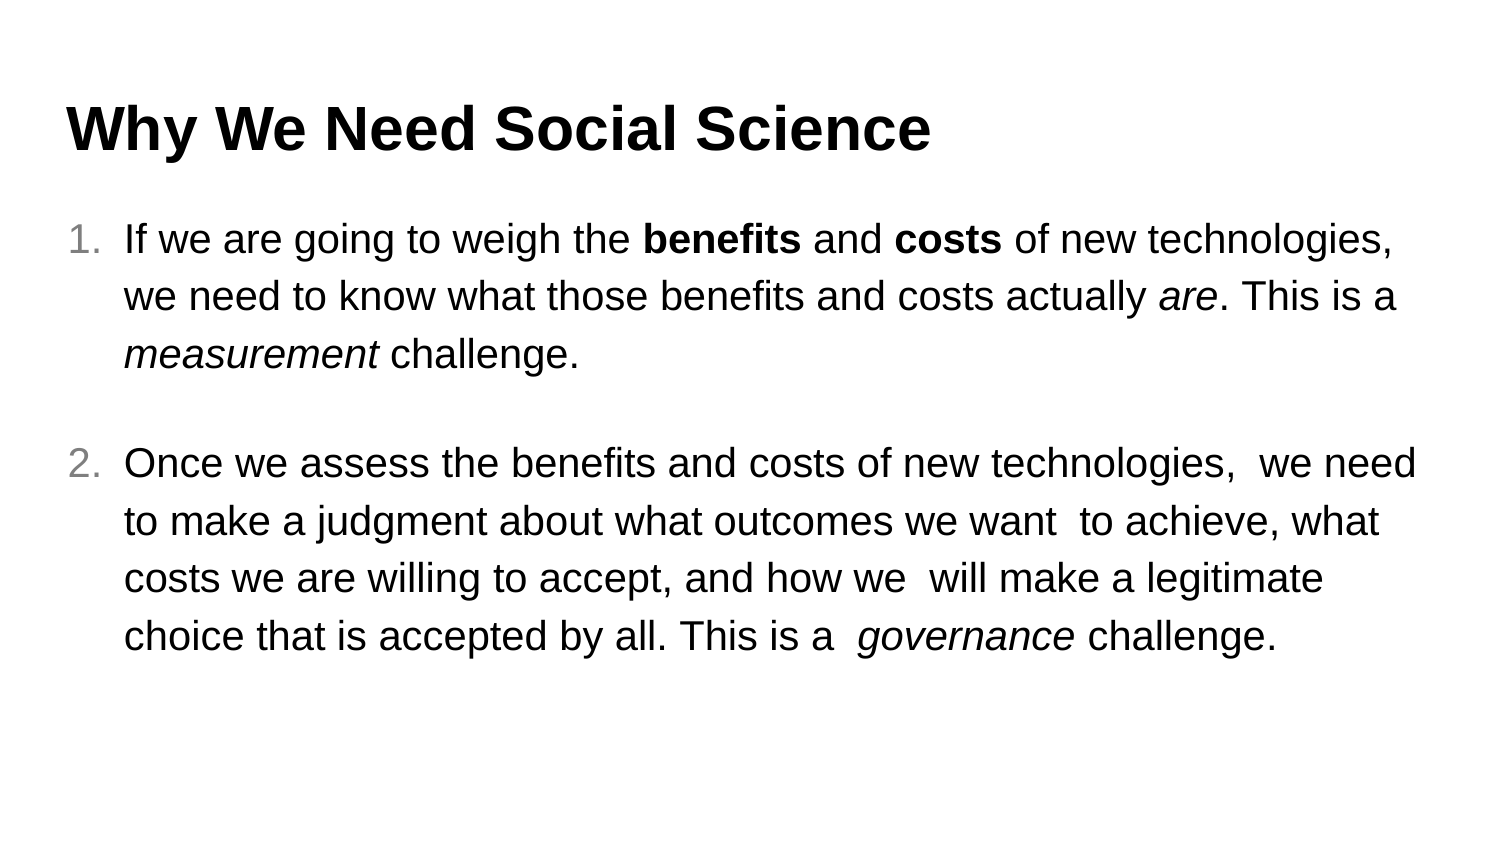

# Why We Need Social Science
If we are going to weigh the benefits and costs of new technologies, we need to know what those benefits and costs actually are. This is a measurement challenge.

Once we assess the benefits and costs of new technologies,  we need to make a judgment about what outcomes we want  to achieve, what costs we are willing to accept, and how we  will make a legitimate choice that is accepted by all. This is a  governance challenge.